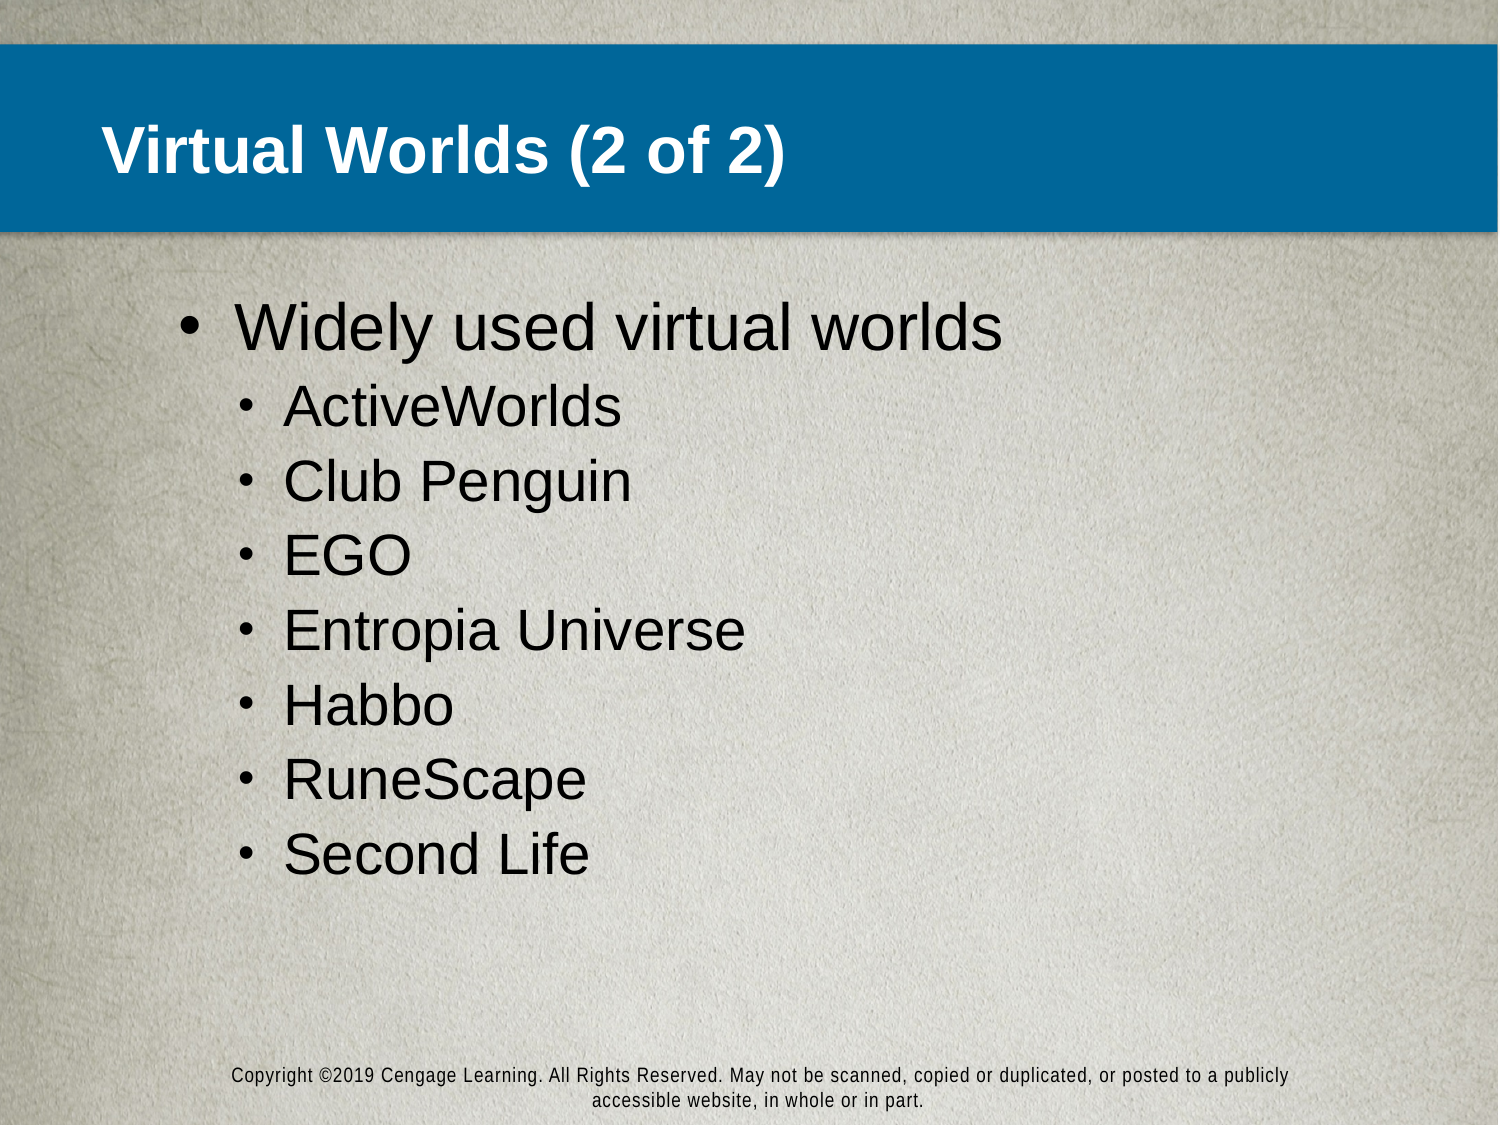

# Virtual Worlds (2 of 2)
Widely used virtual worlds
ActiveWorlds
Club Penguin
EGO
Entropia Universe
Habbo
RuneScape
Second Life